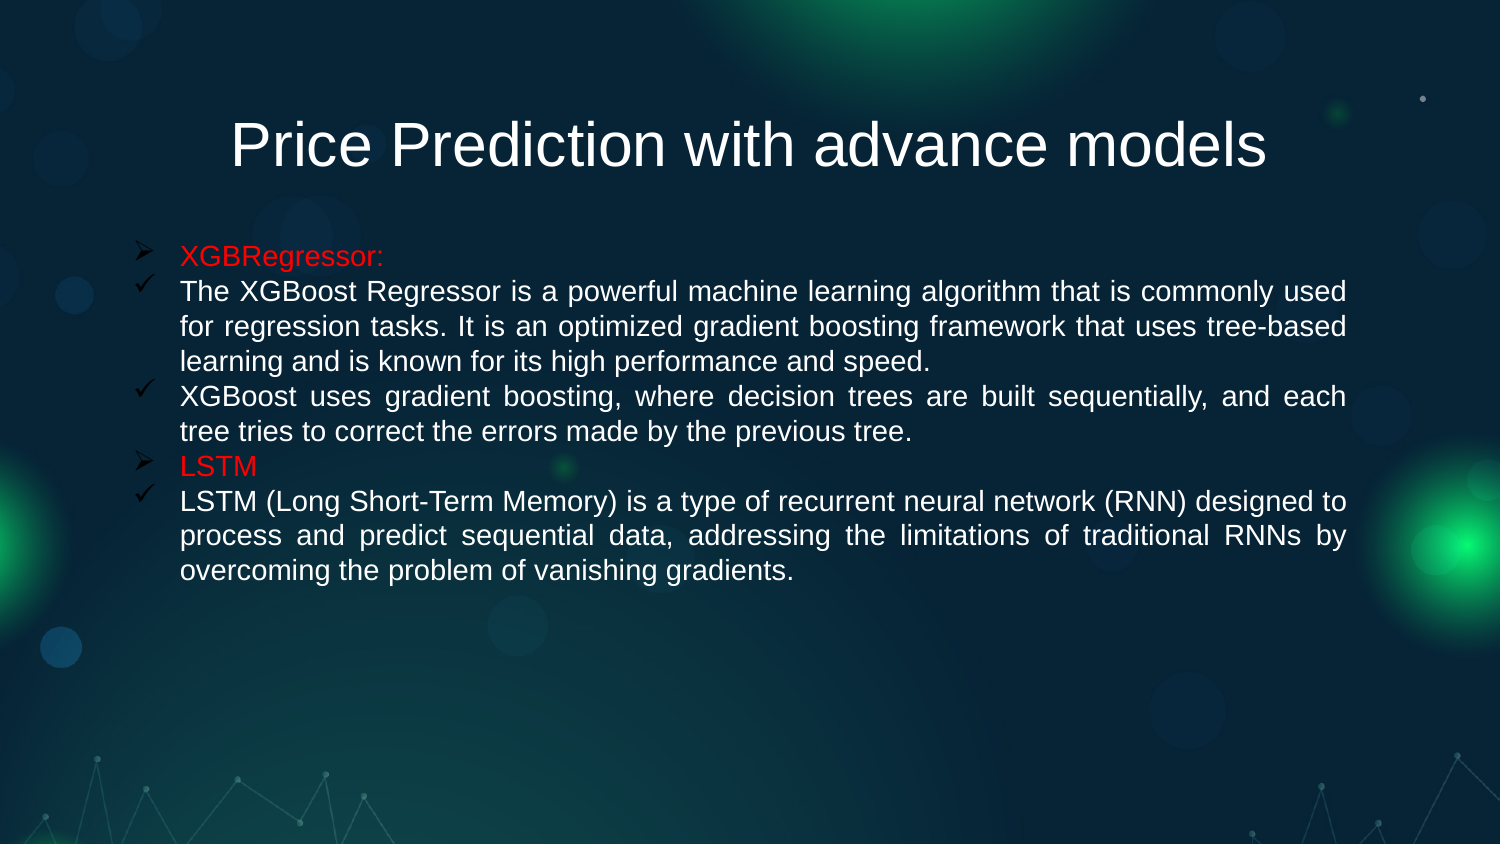

# Price Prediction with advance models
XGBRegressor:
The XGBoost Regressor is a powerful machine learning algorithm that is commonly used for regression tasks. It is an optimized gradient boosting framework that uses tree-based learning and is known for its high performance and speed.
XGBoost uses gradient boosting, where decision trees are built sequentially, and each tree tries to correct the errors made by the previous tree.
LSTM
LSTM (Long Short-Term Memory) is a type of recurrent neural network (RNN) designed to process and predict sequential data, addressing the limitations of traditional RNNs by overcoming the problem of vanishing gradients.